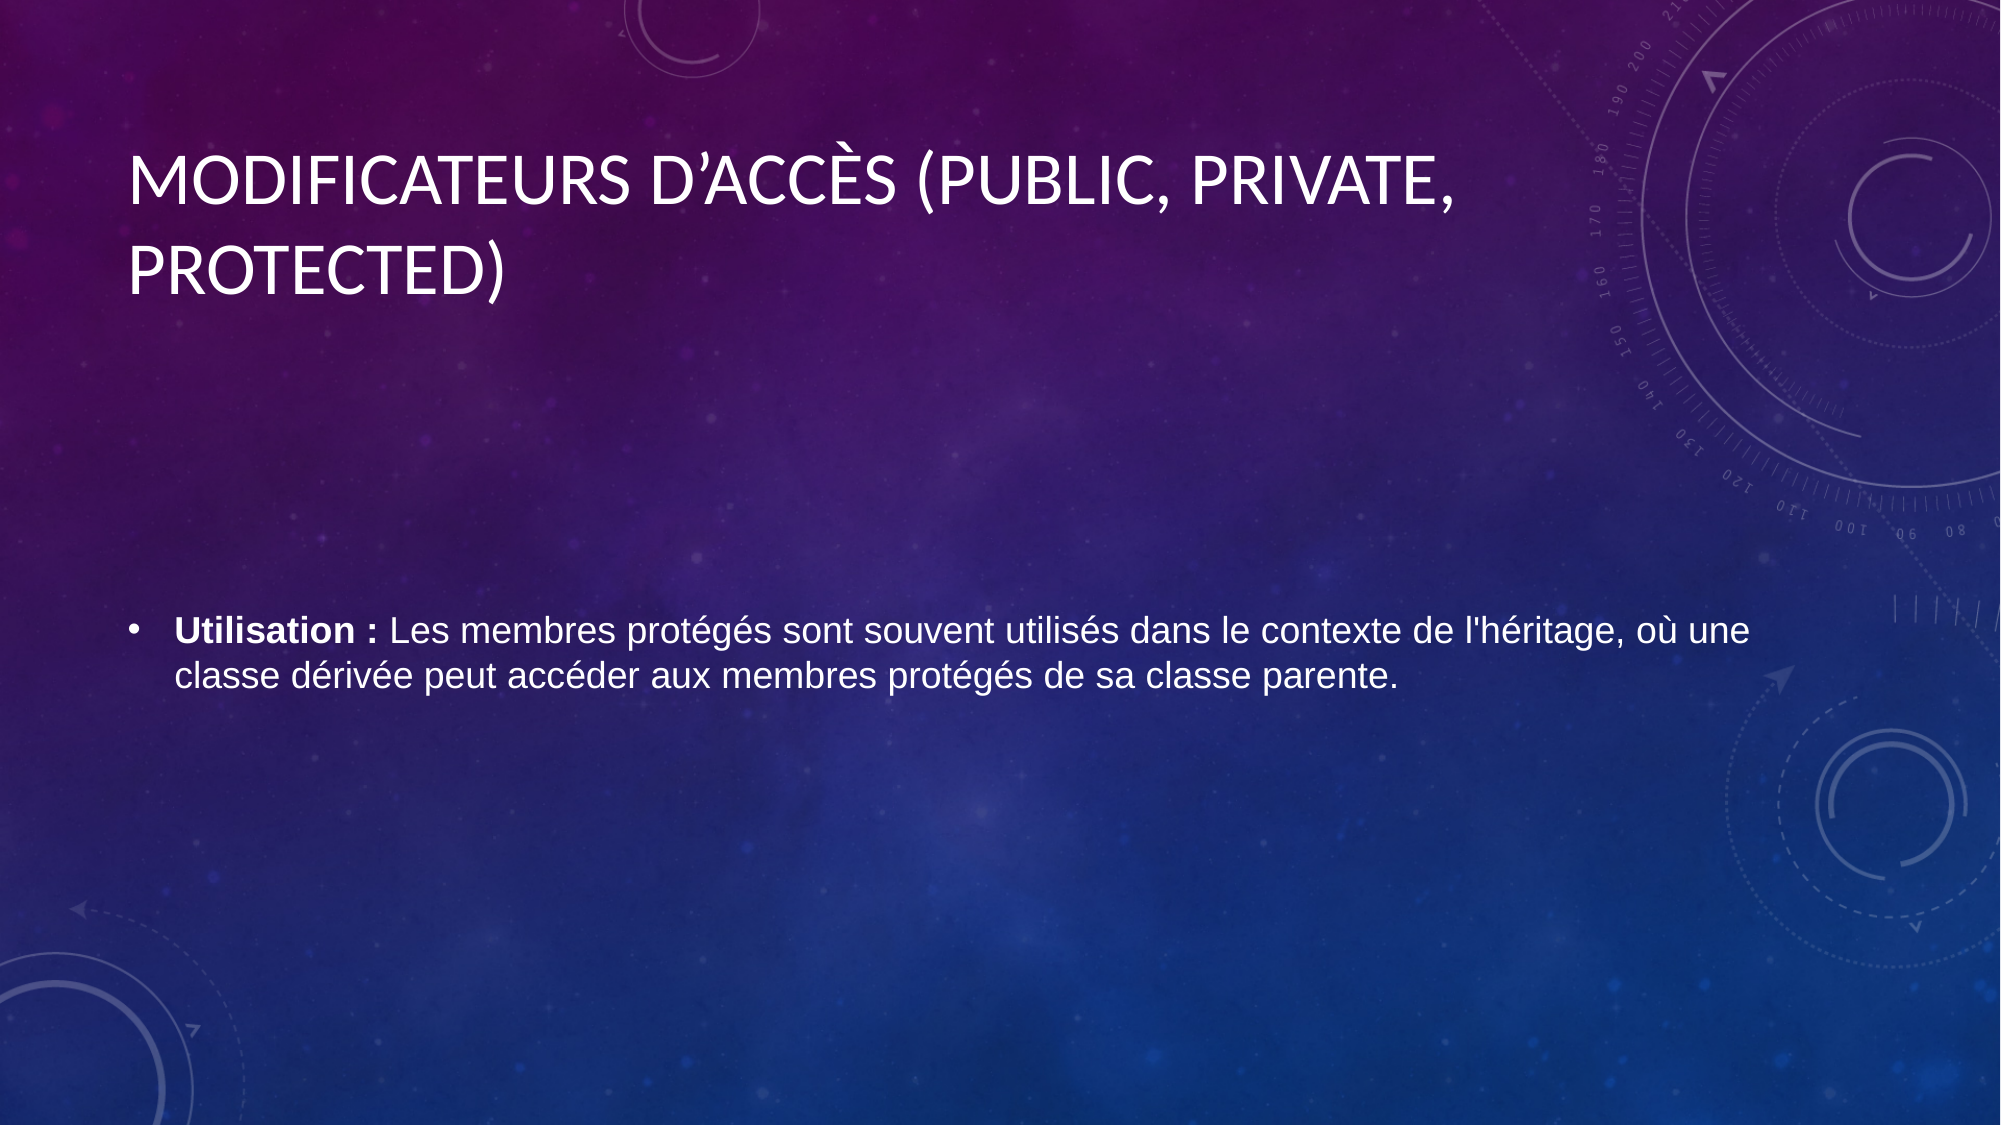

# Modificateurs d’accès (public, private, protected)
Utilisation : Les membres protégés sont souvent utilisés dans le contexte de l'héritage, où une classe dérivée peut accéder aux membres protégés de sa classe parente.